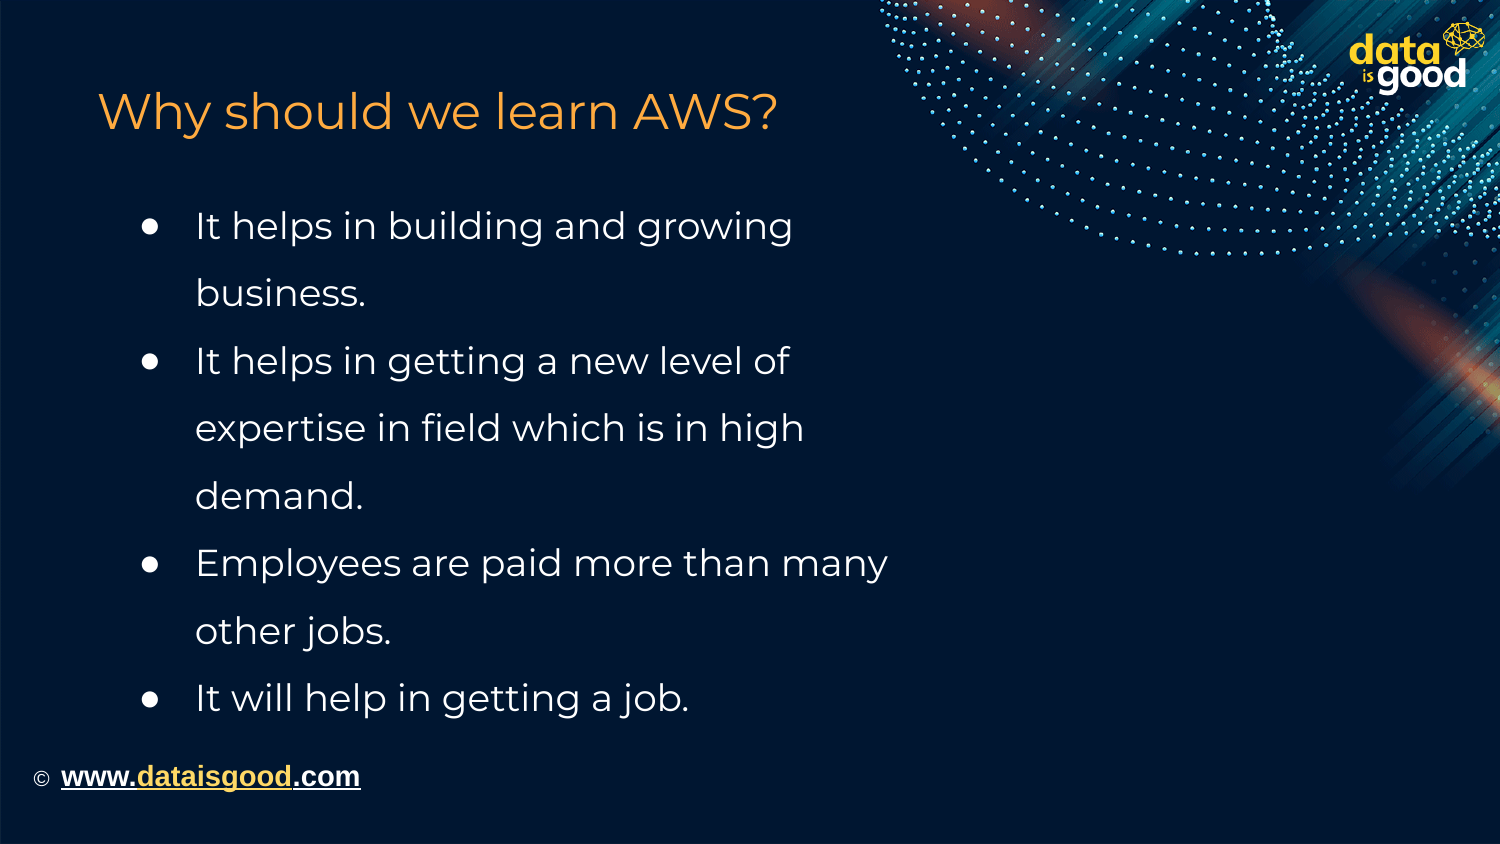

Why should we learn AWS?
# It helps in building and growing business.
It helps in getting a new level of expertise in field which is in high demand.
Employees are paid more than many other jobs.
It will help in getting a job.